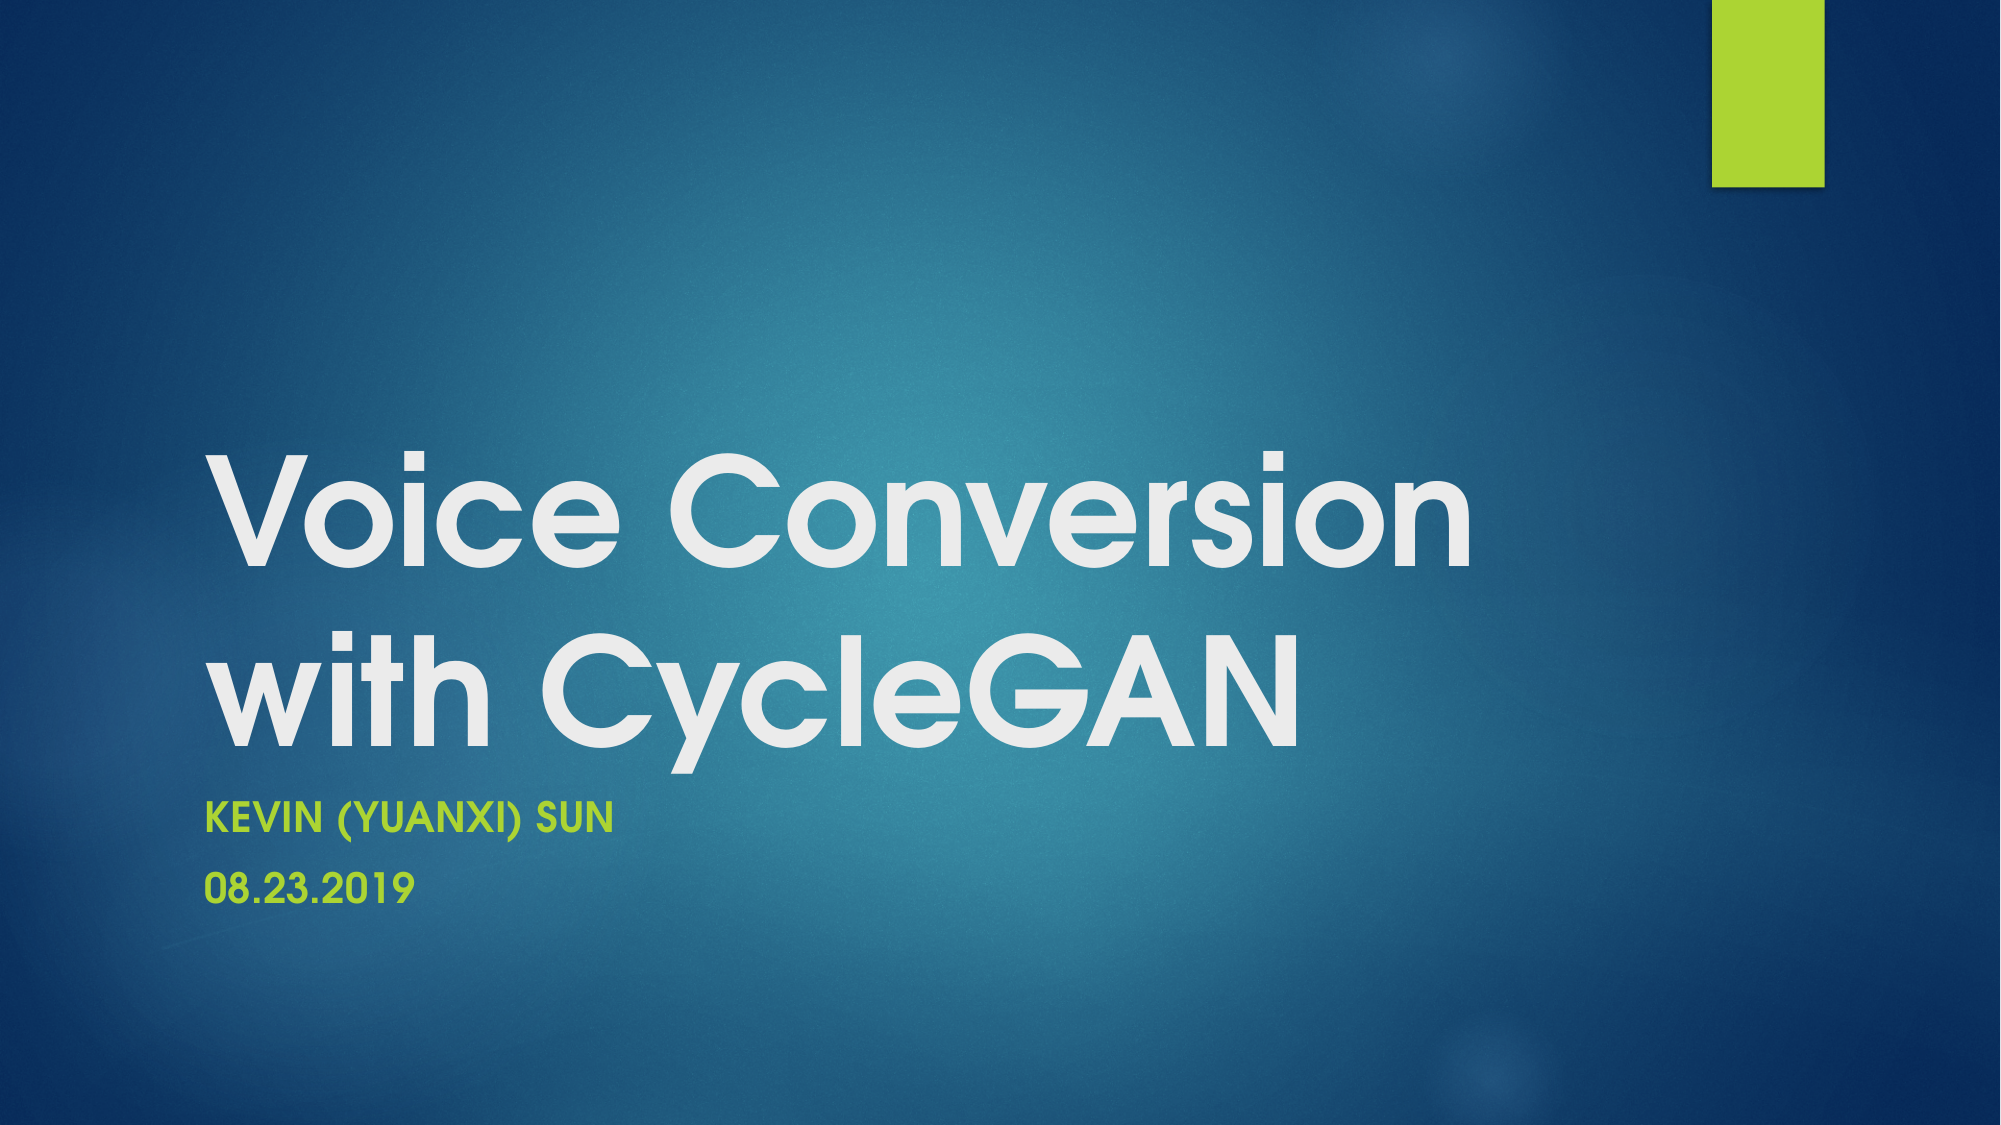

# Voice Conversion with CycleGAN
Kevin (Yuanxi) Sun
08.23.2019